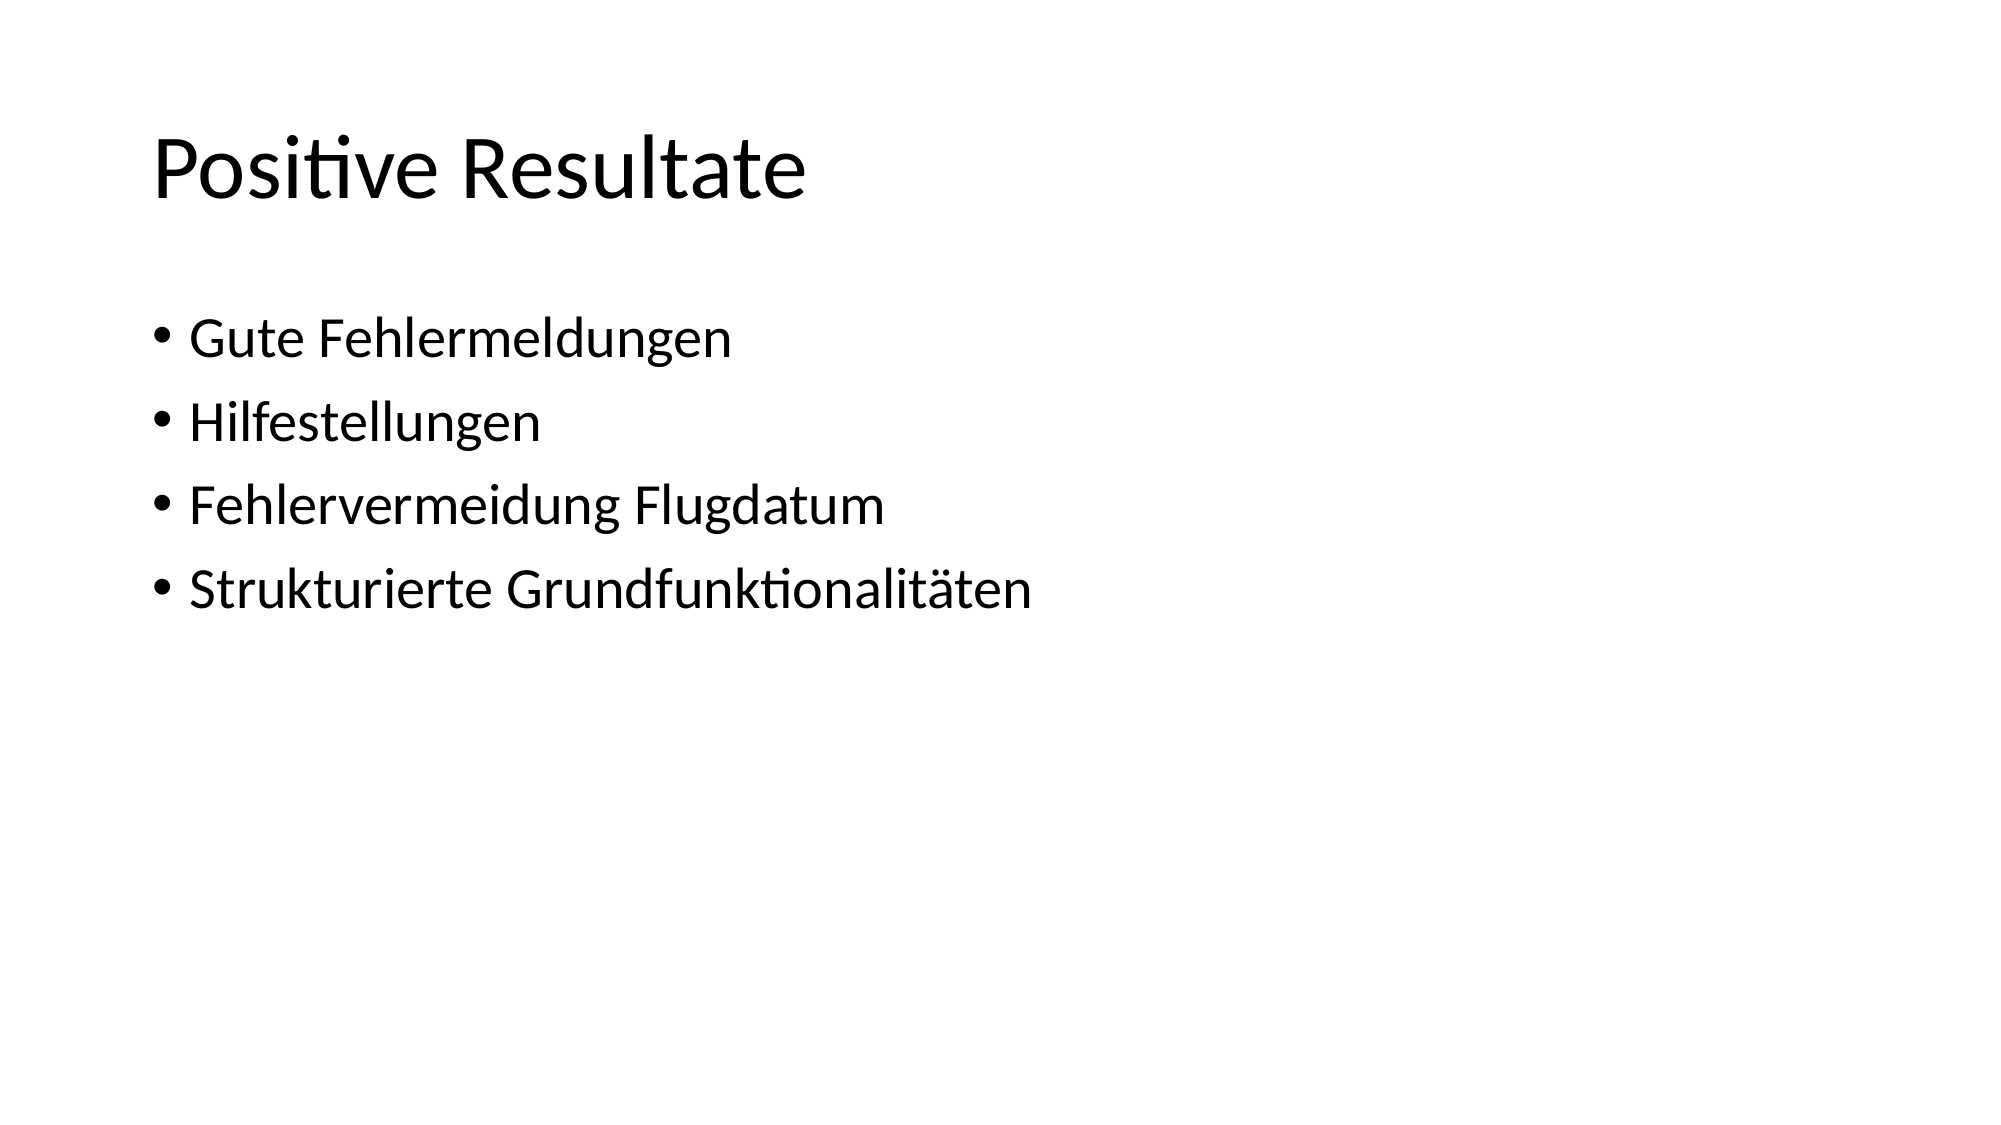

# Positive Resultate
Gute Fehlermeldungen
Hilfestellungen
Fehlervermeidung Flugdatum
Strukturierte Grundfunktionalitäten